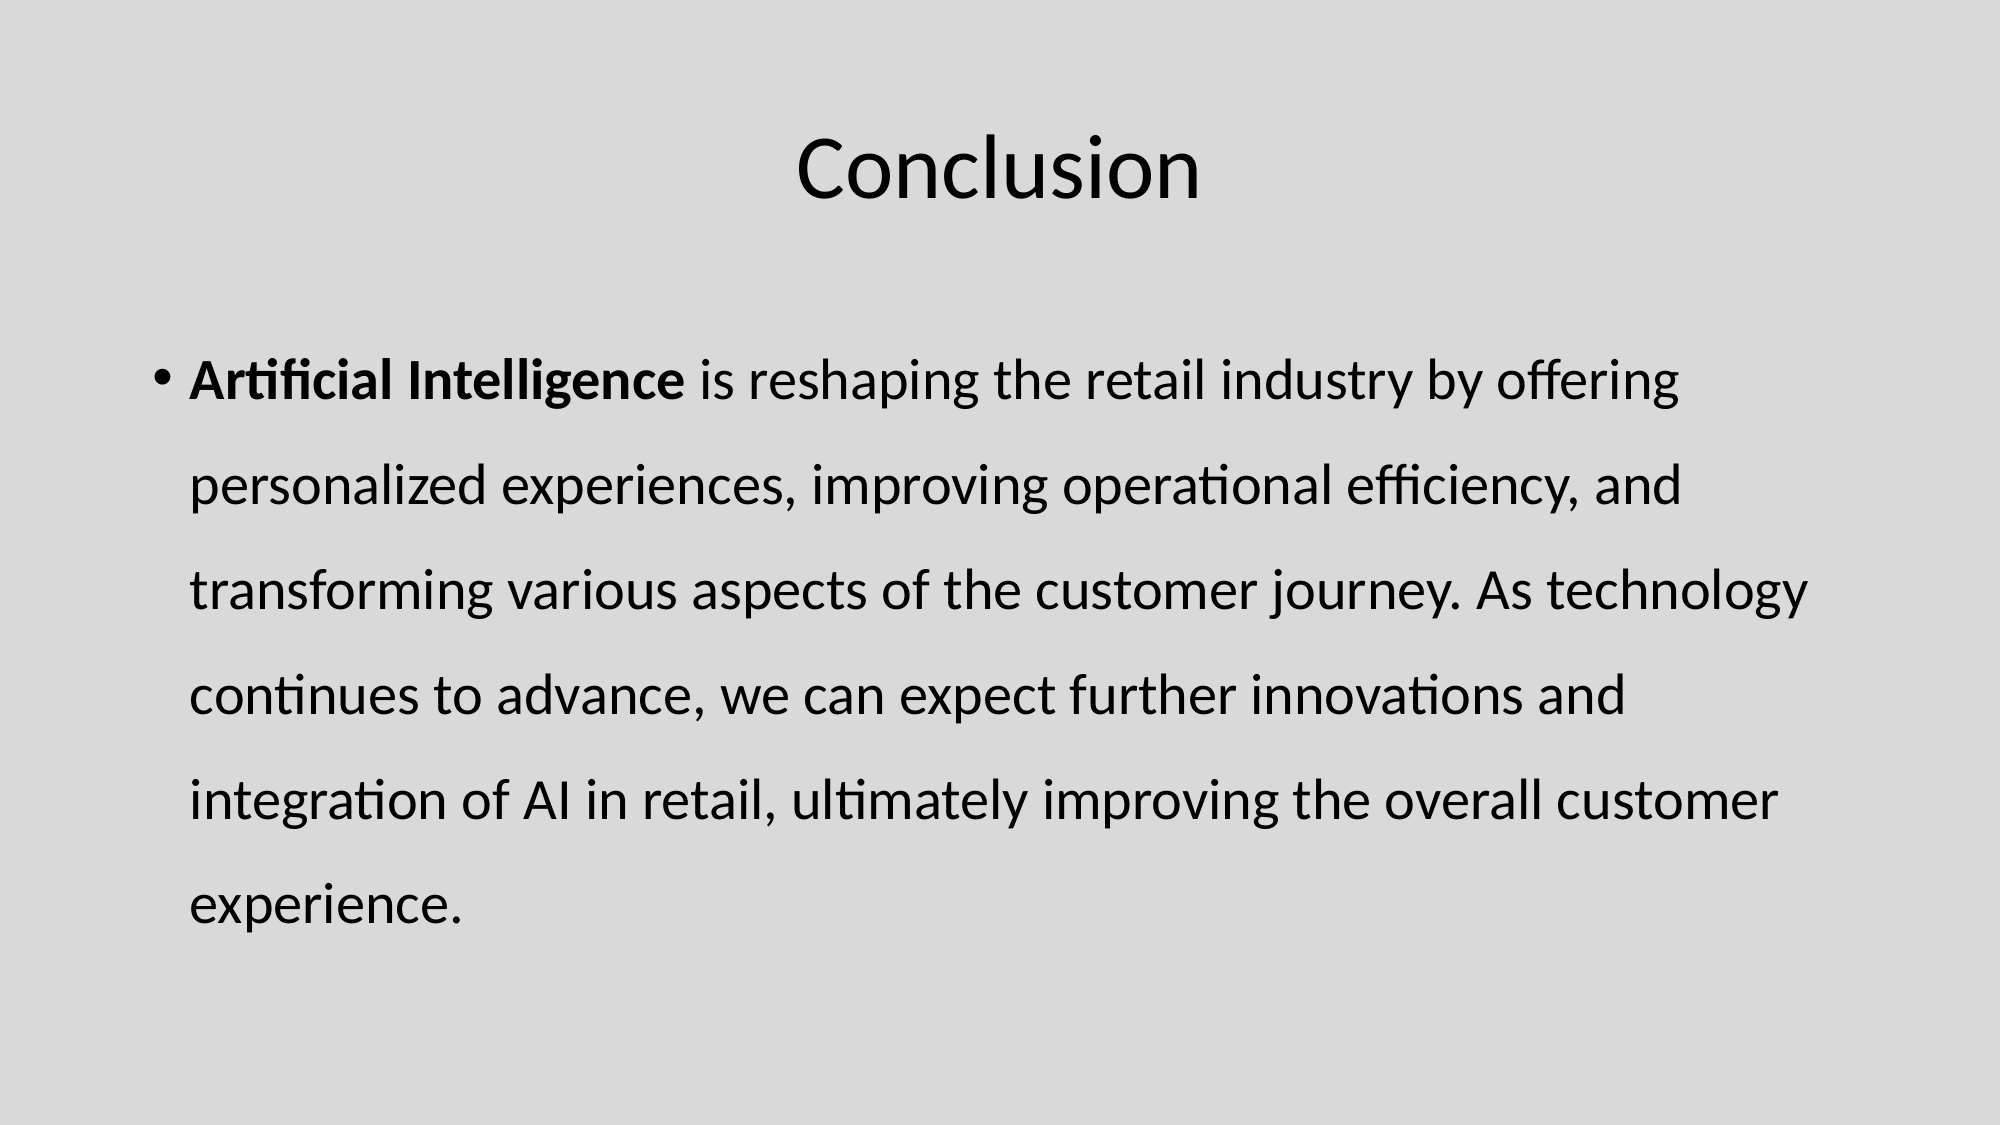

# Conclusion
Artificial Intelligence is reshaping the retail industry by offering personalized experiences, improving operational efficiency, and transforming various aspects of the customer journey. As technology continues to advance, we can expect further innovations and integration of AI in retail, ultimately improving the overall customer experience.